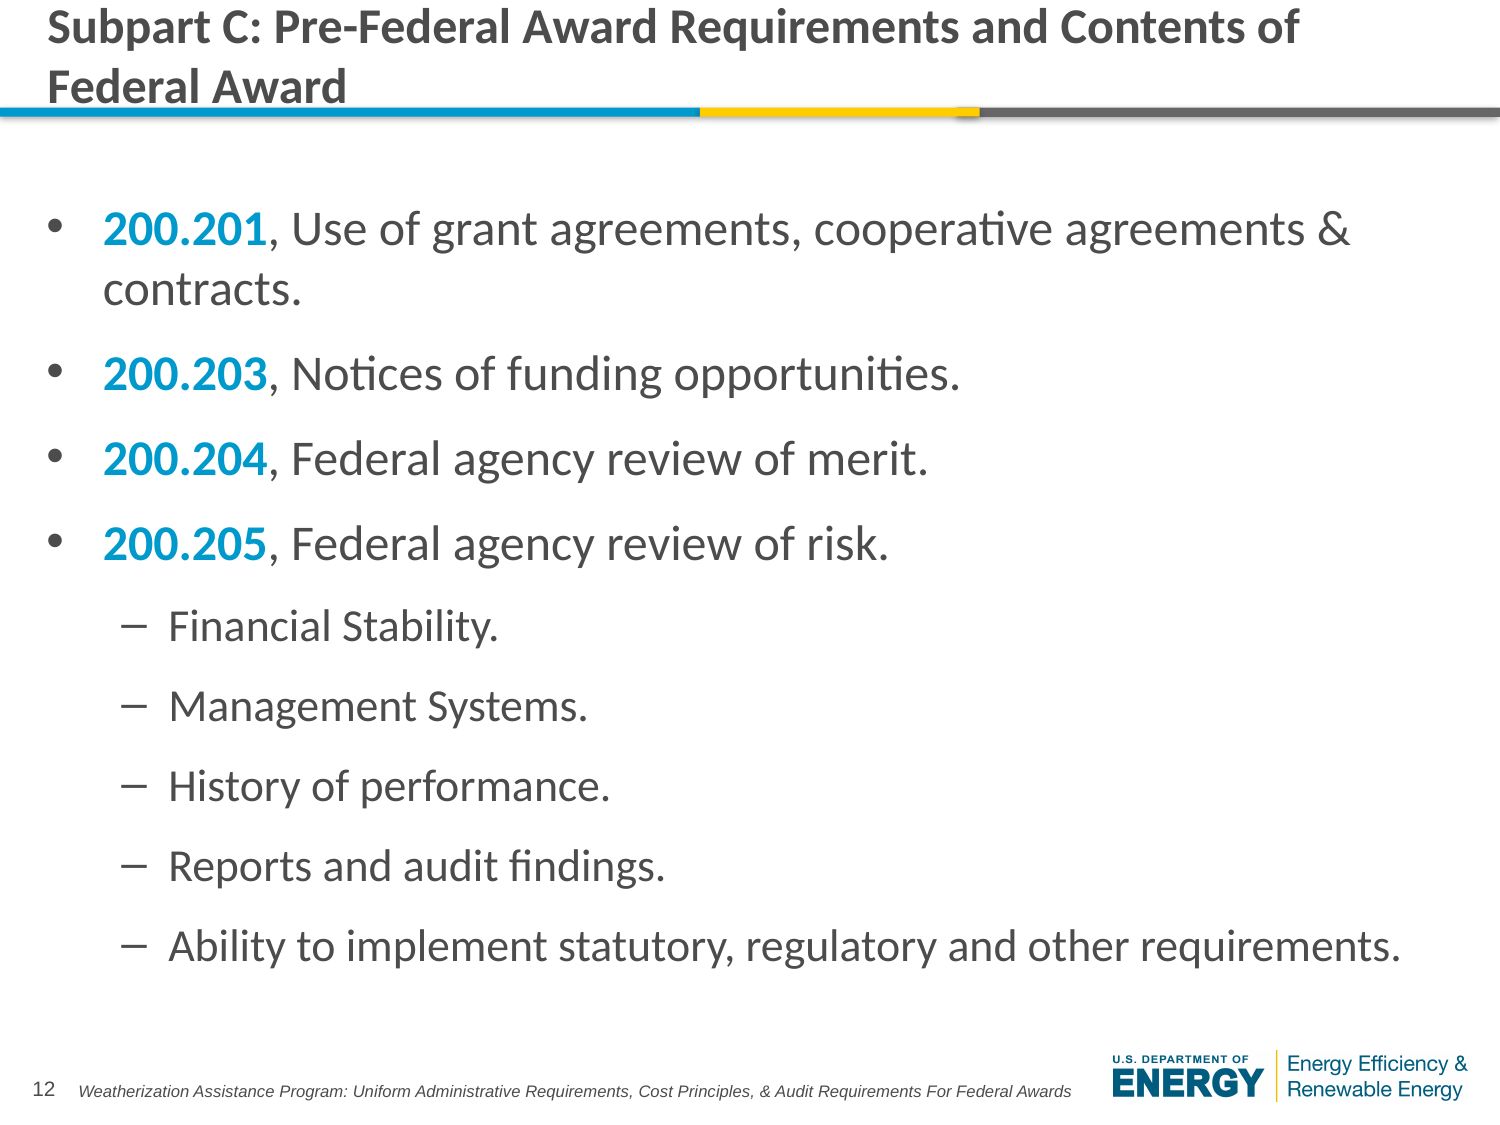

# Subpart C: Pre-Federal Award Requirements and Contents of Federal Award
200.201, Use of grant agreements, cooperative agreements & contracts.
200.203, Notices of funding opportunities.
200.204, Federal agency review of merit.
200.205, Federal agency review of risk.
Financial Stability.
Management Systems.
History of performance.
Reports and audit findings.
Ability to implement statutory, regulatory and other requirements.